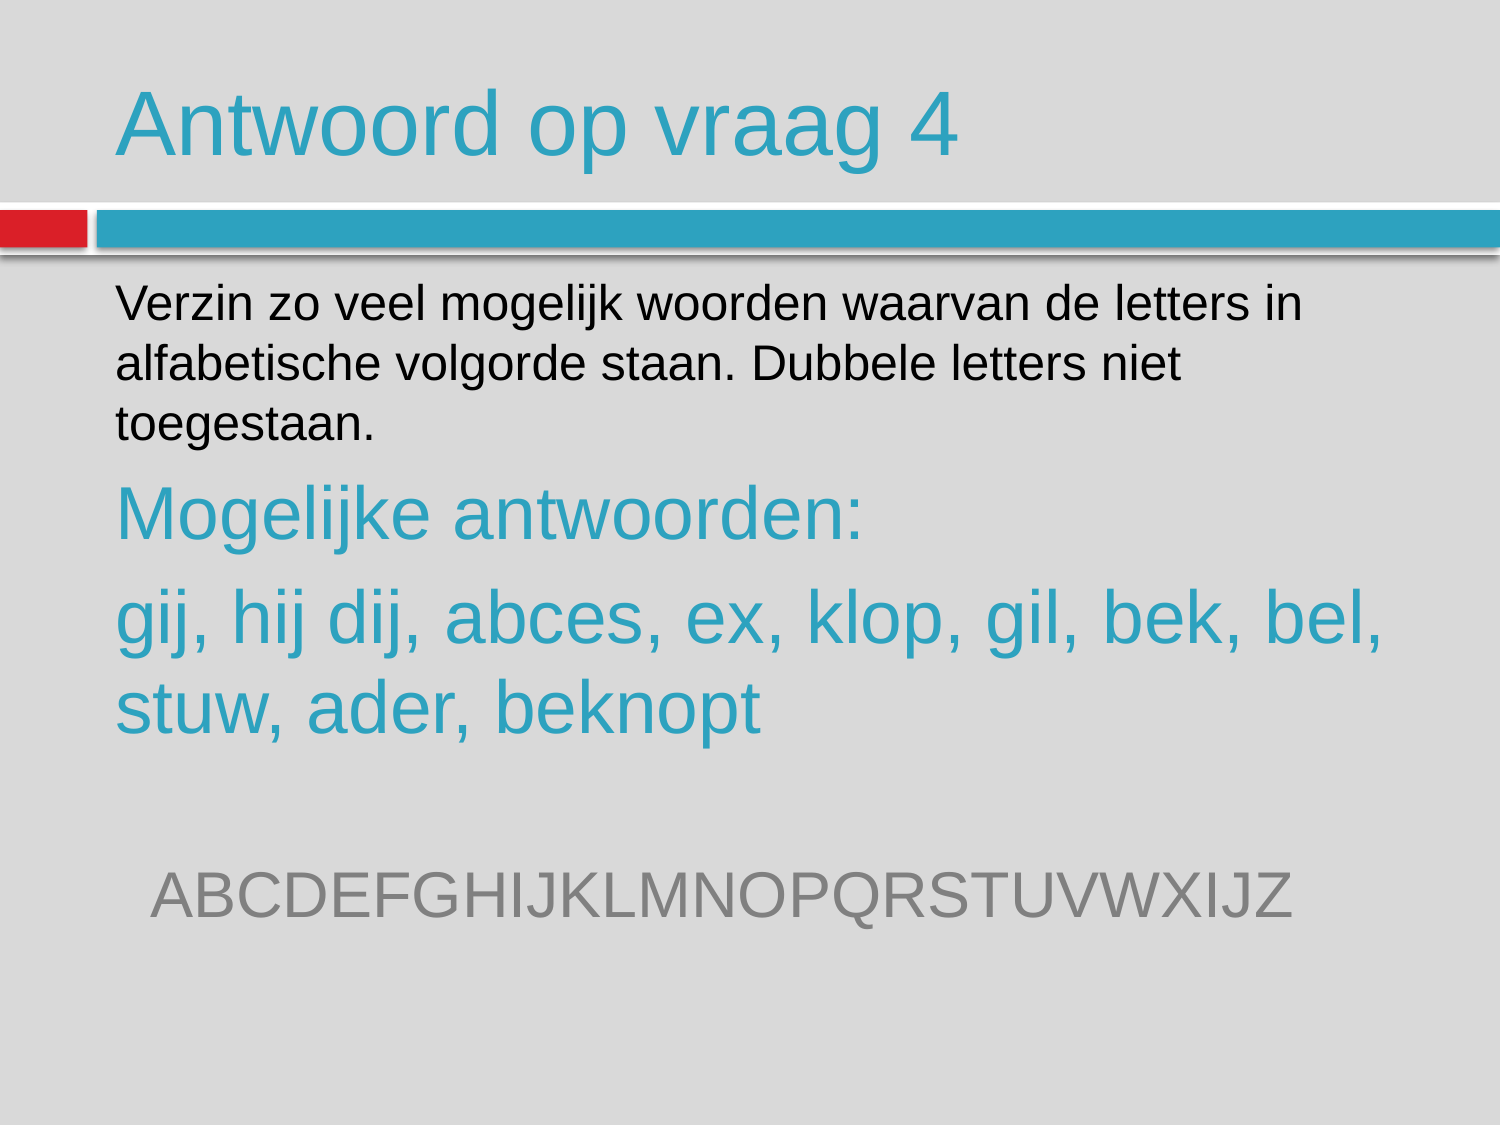

# Antwoord op vraag 4
Verzin zo veel mogelijk woorden waarvan de letters in alfabetische volgorde staan. Dubbele letters niet toegestaan.
Mogelijke antwoorden:
gij, hij dij, abces, ex, klop, gil, bek, bel, stuw, ader, beknopt

ABCDEFGHIJKLMNOPQRSTUVWXIJZ